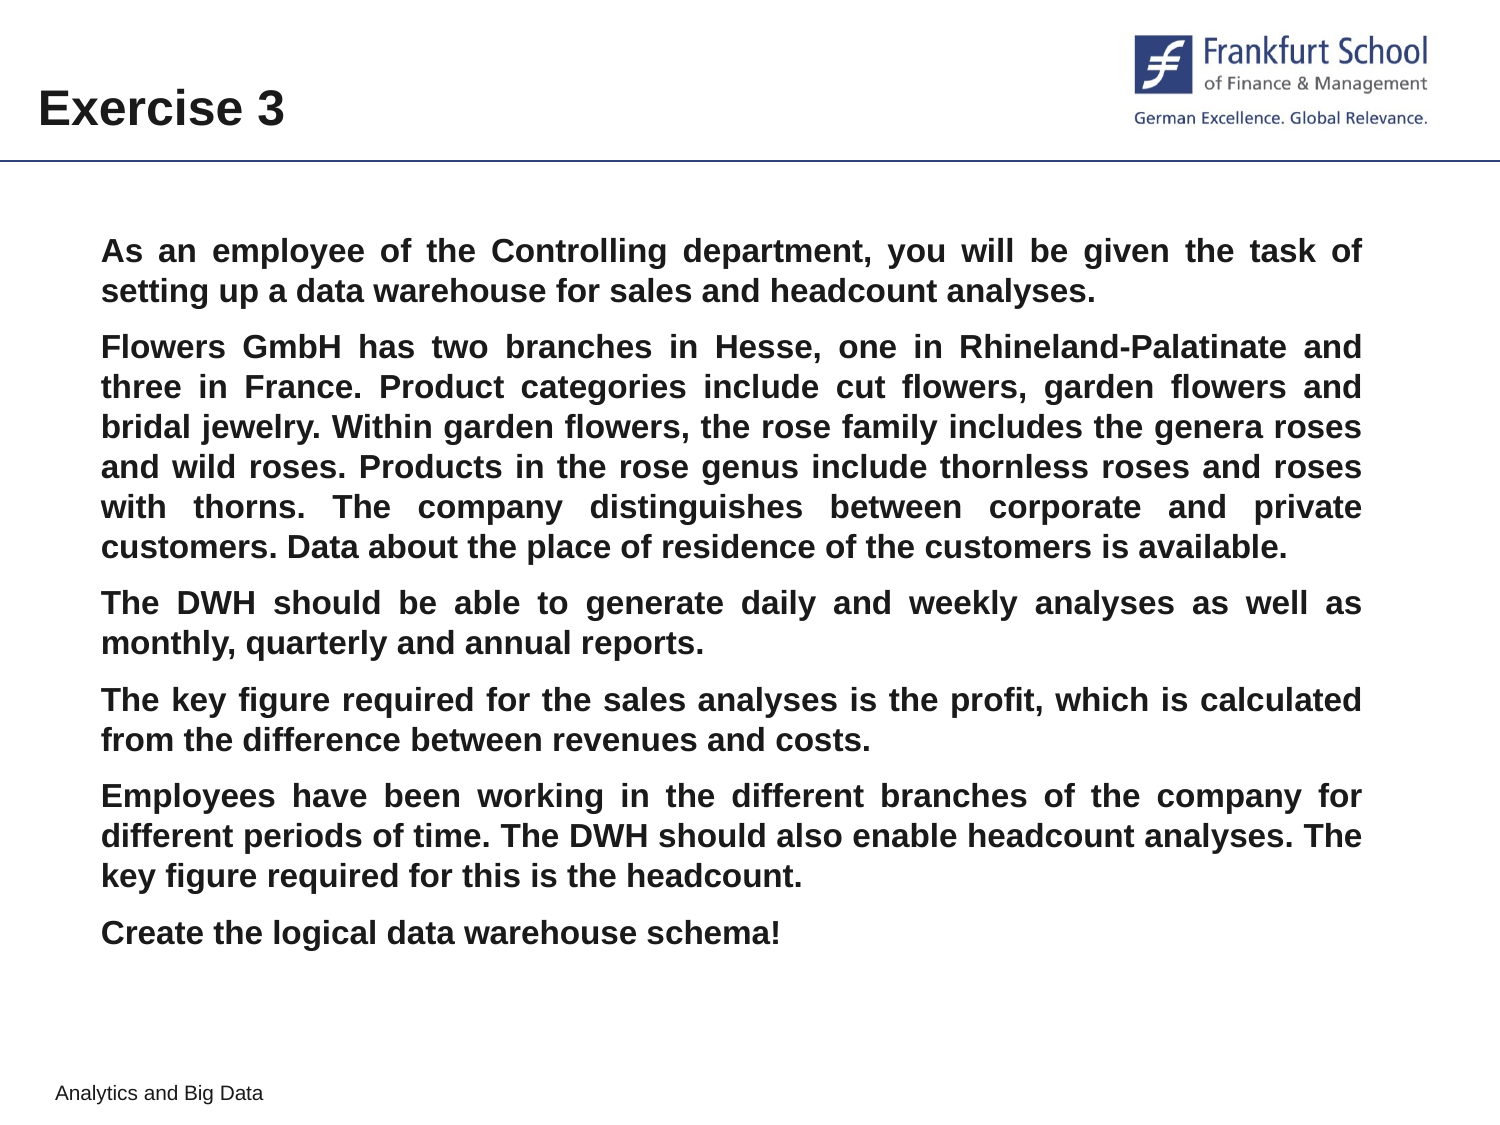

Exercise 3
As an employee of the Controlling department, you will be given the task of setting up a data warehouse for sales and headcount analyses.
Flowers GmbH has two branches in Hesse, one in Rhineland-Palatinate and three in France. Product categories include cut flowers, garden flowers and bridal jewelry. Within garden flowers, the rose family includes the genera roses and wild roses. Products in the rose genus include thornless roses and roses with thorns. The company distinguishes between corporate and private customers. Data about the place of residence of the customers is available.
The DWH should be able to generate daily and weekly analyses as well as monthly, quarterly and annual reports.
The key figure required for the sales analyses is the profit, which is calculated from the difference between revenues and costs.
Employees have been working in the different branches of the company for different periods of time. The DWH should also enable headcount analyses. The key figure required for this is the headcount.
Create the logical data warehouse schema!